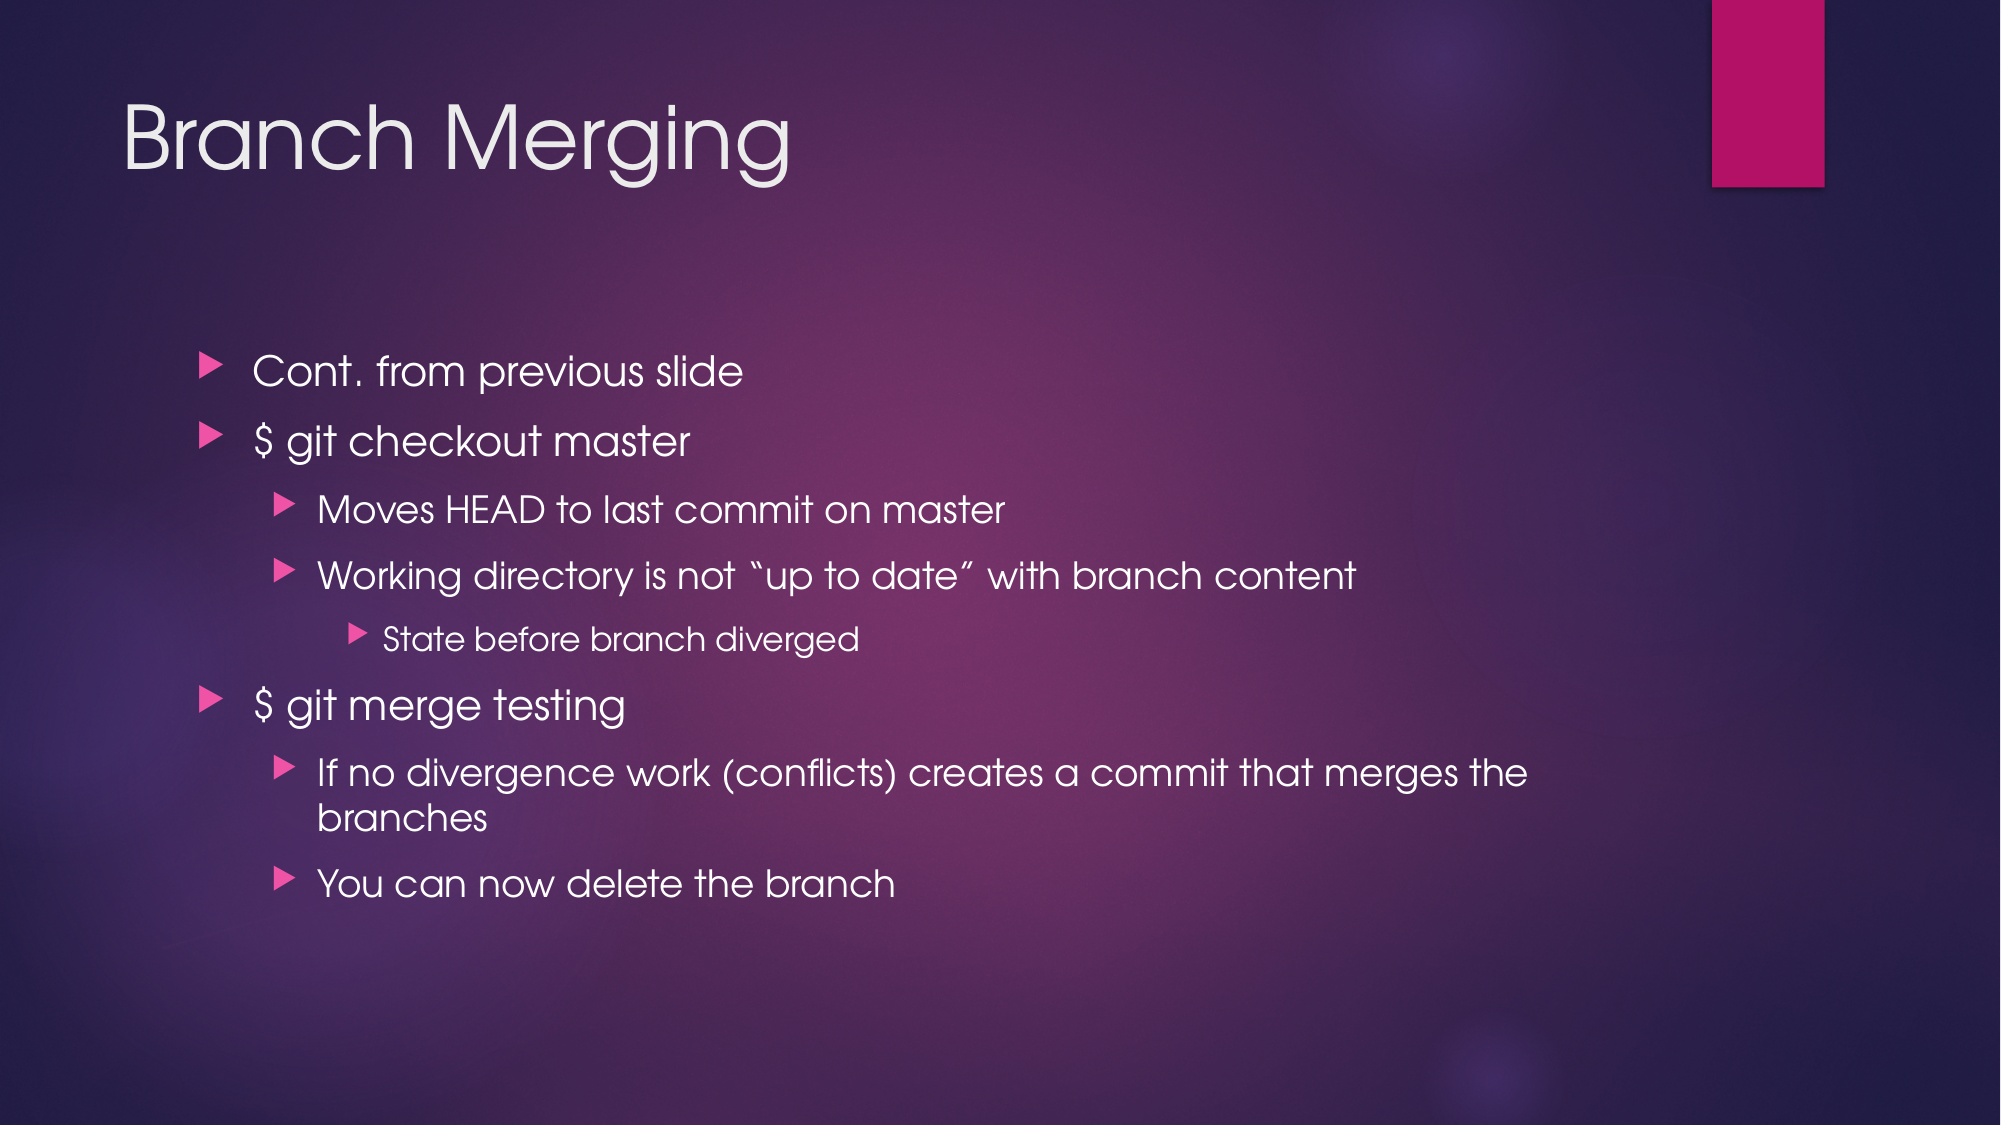

# Branch Merging
Cont. from previous slide
$ git checkout master
Moves HEAD to last commit on master
Working directory is not “up to date” with branch content
State before branch diverged
$ git merge testing
If no divergence work (conflicts) creates a commit that merges the branches
You can now delete the branch